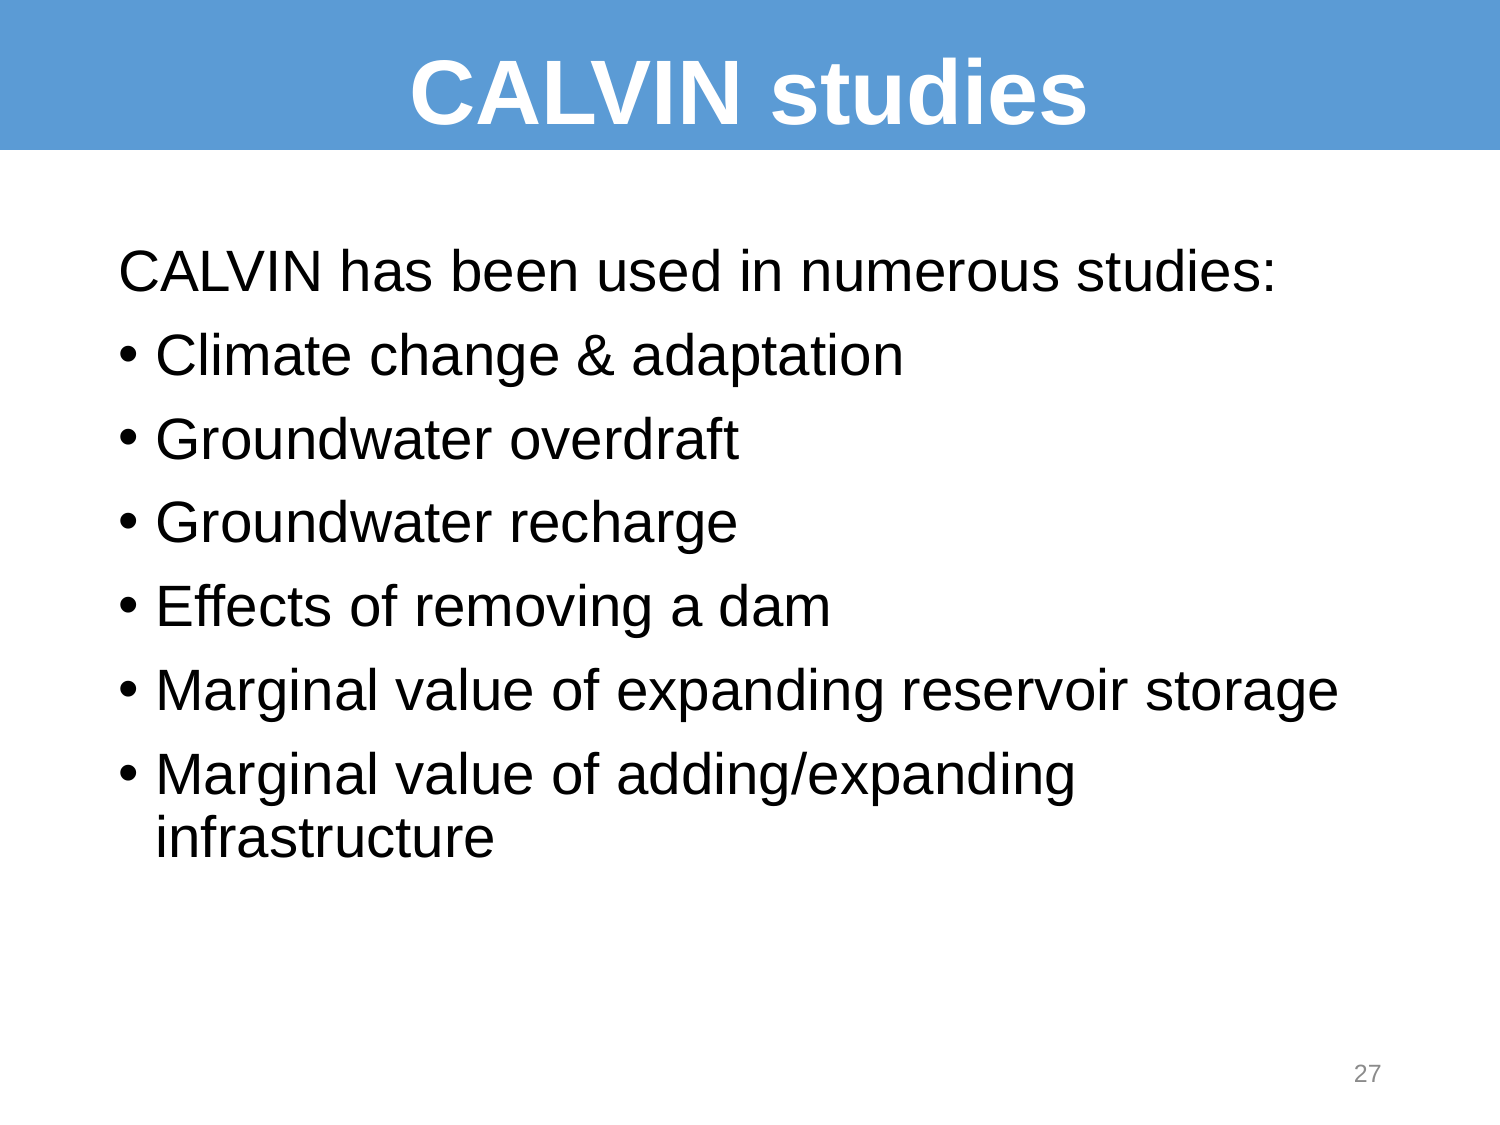

# CALVIN studies
CALVIN has been used in numerous studies:
Climate change & adaptation
Groundwater overdraft
Groundwater recharge
Effects of removing a dam
Marginal value of expanding reservoir storage
Marginal value of adding/expanding infrastructure

27